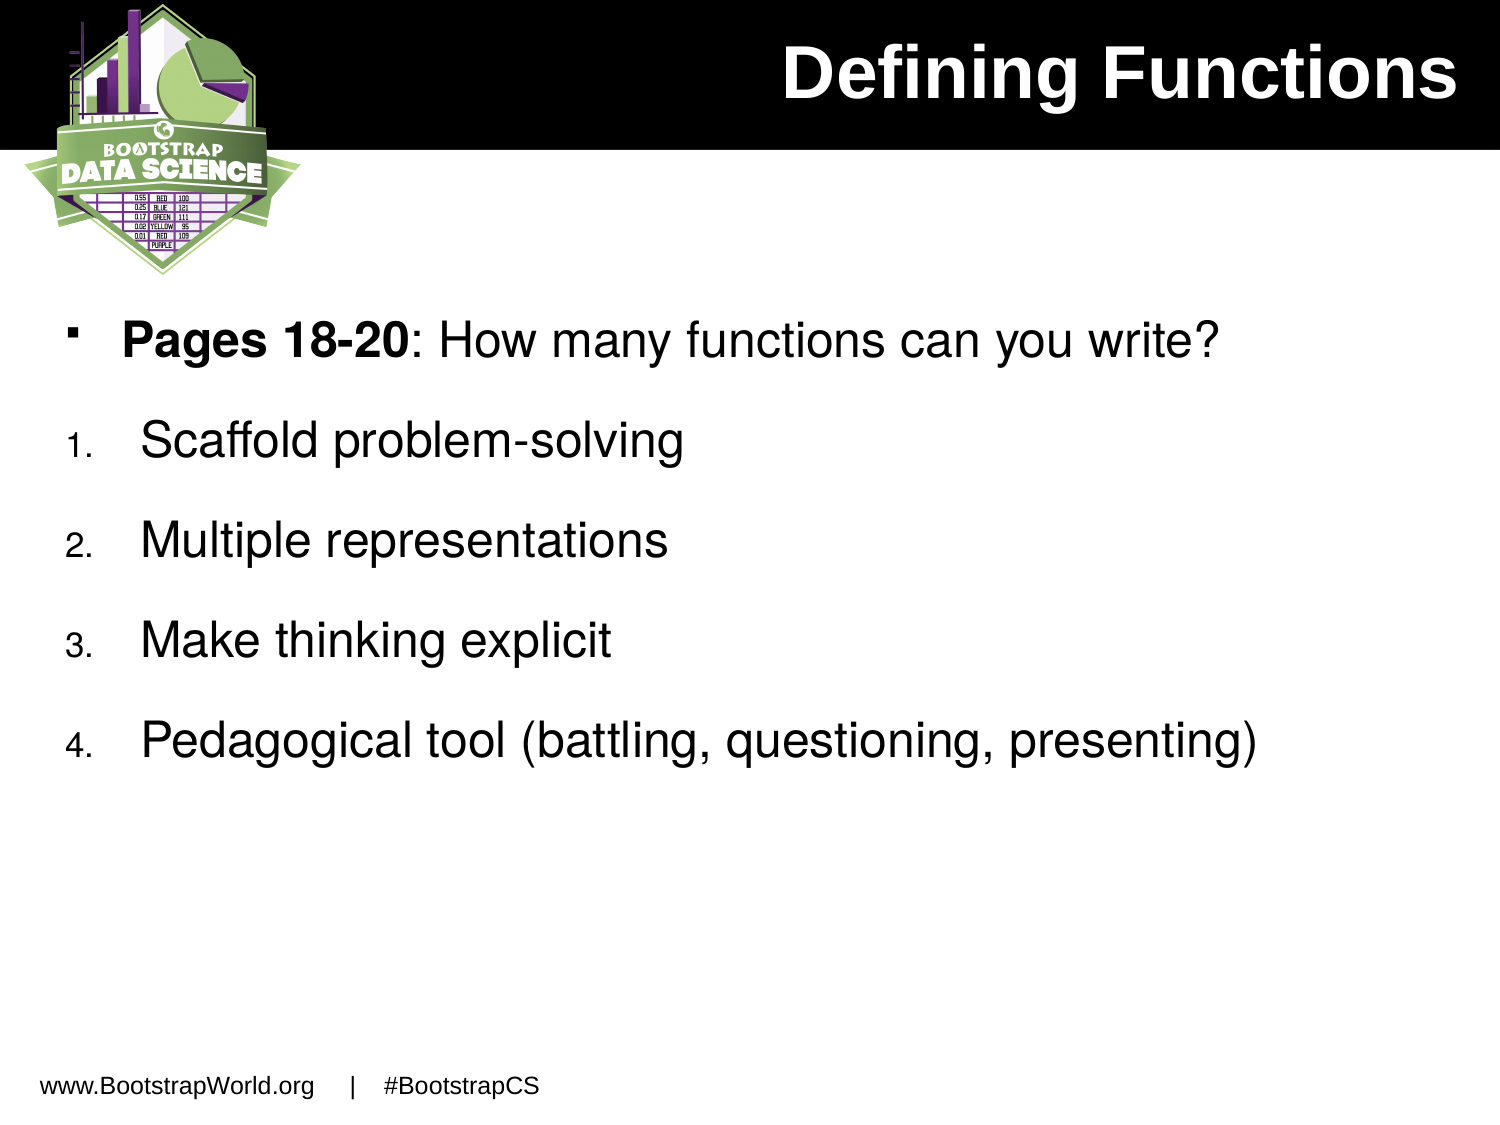

# Defining Functions
Pages 18-20: How many functions can you write?
Scaffold problem-solving
Multiple representations
Make thinking explicit
Pedagogical tool (battling, questioning, presenting)
www.BootstrapWorld.org     |    #BootstrapCS